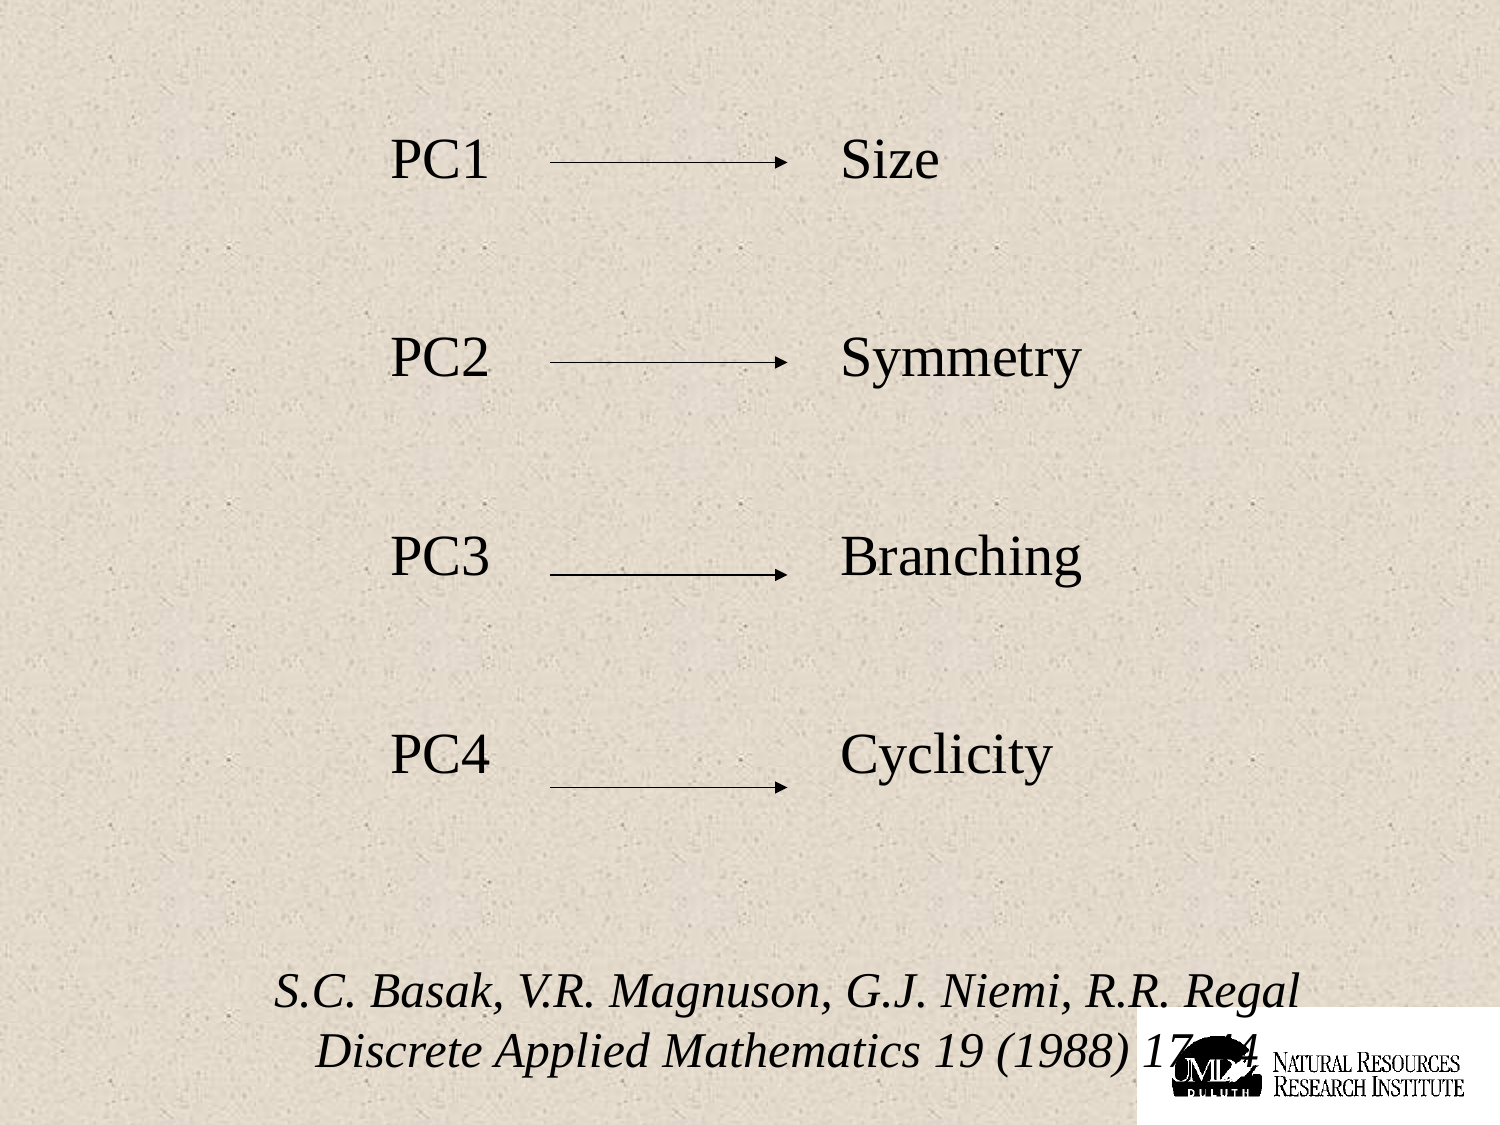

PC1			Size

PC2			Symmetry

PC3			Branching

PC4			Cyclicity
S.C. Basak, V.R. Magnuson, G.J. Niemi, R.R. Regal Discrete Applied Mathematics 19 (1988) 17-44